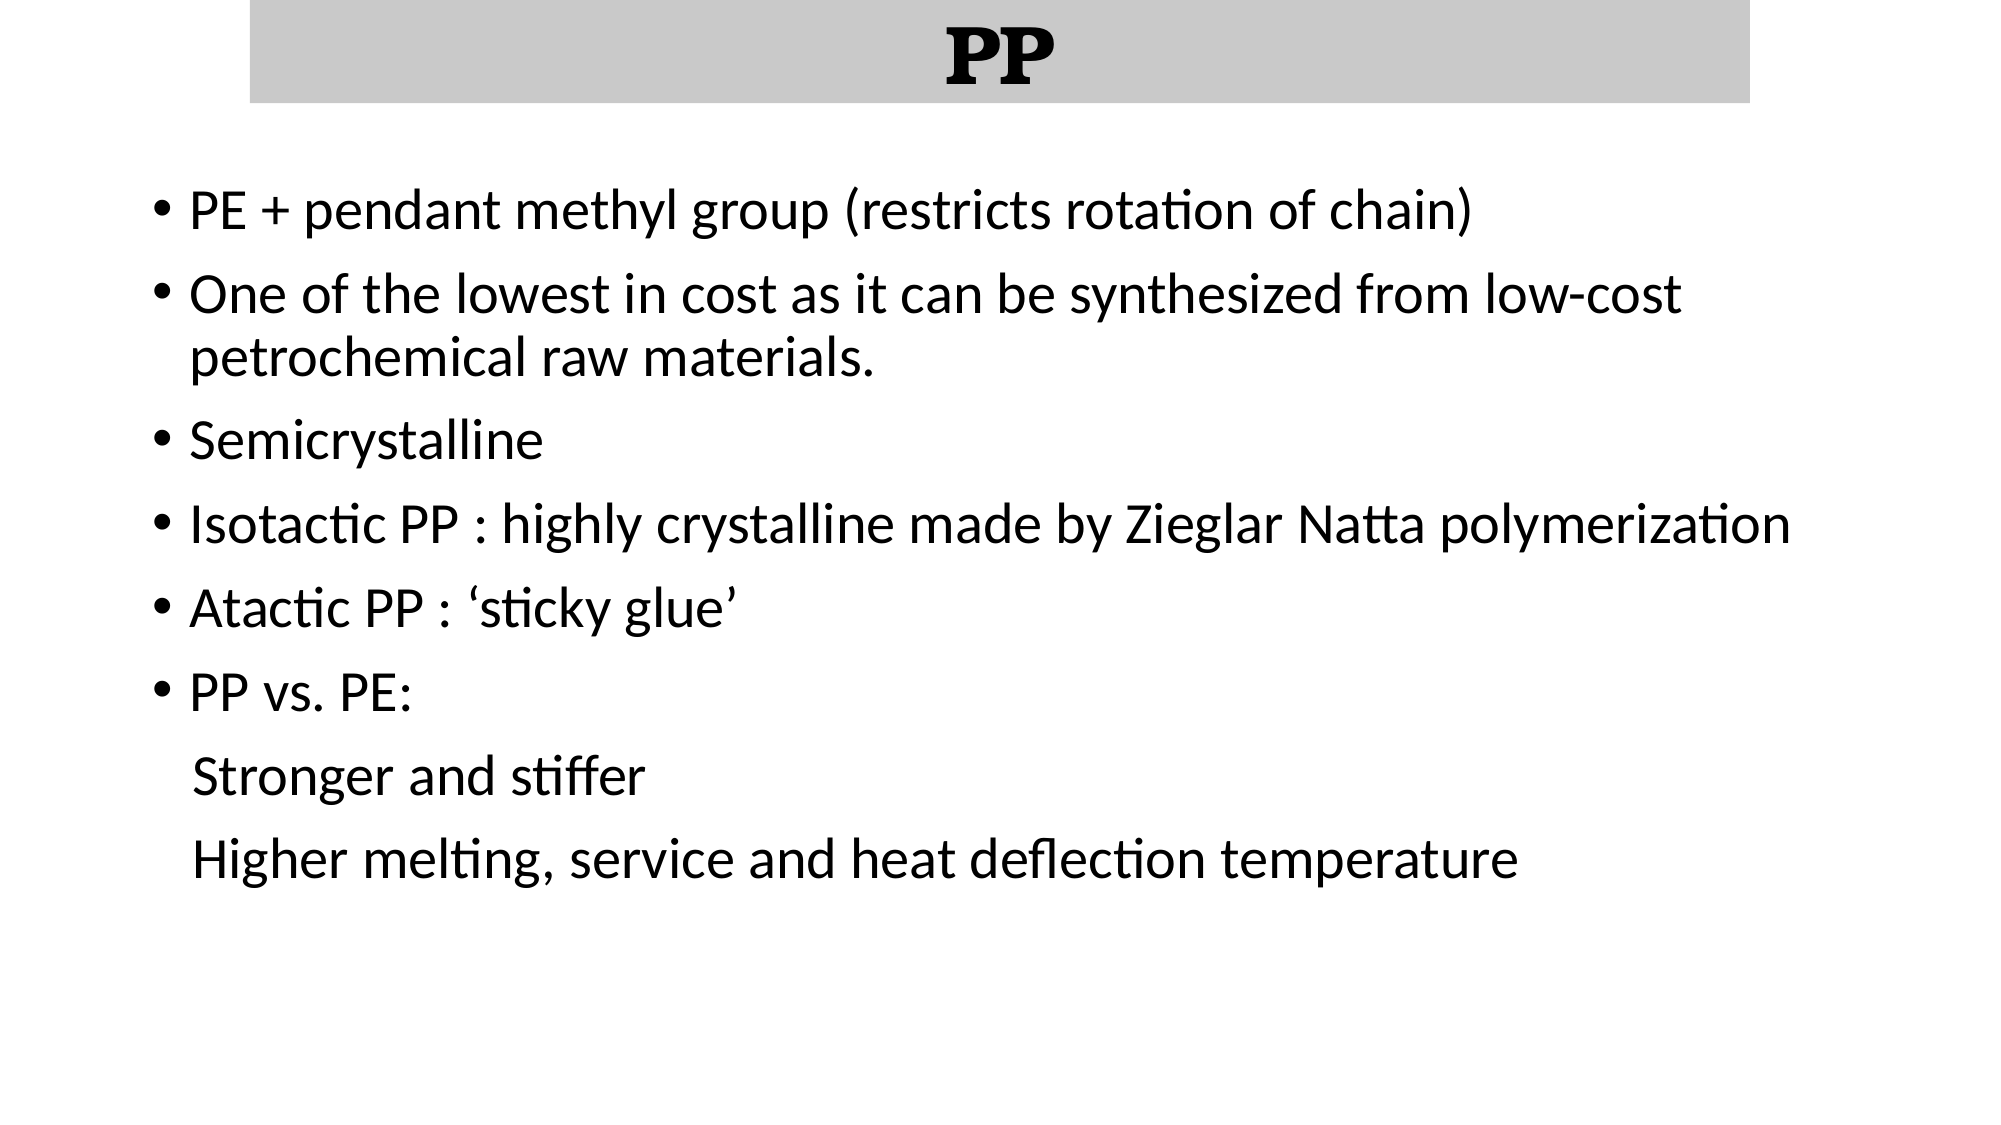

PP
PE + pendant methyl group (restricts rotation of chain)
One of the lowest in cost as it can be synthesized from low-cost petrochemical raw materials.
Semicrystalline
Isotactic PP : highly crystalline made by Zieglar Natta polymerization
Atactic PP : ‘sticky glue’
PP vs. PE:
   Stronger and stiffer
   Higher melting, service and heat deflection temperature